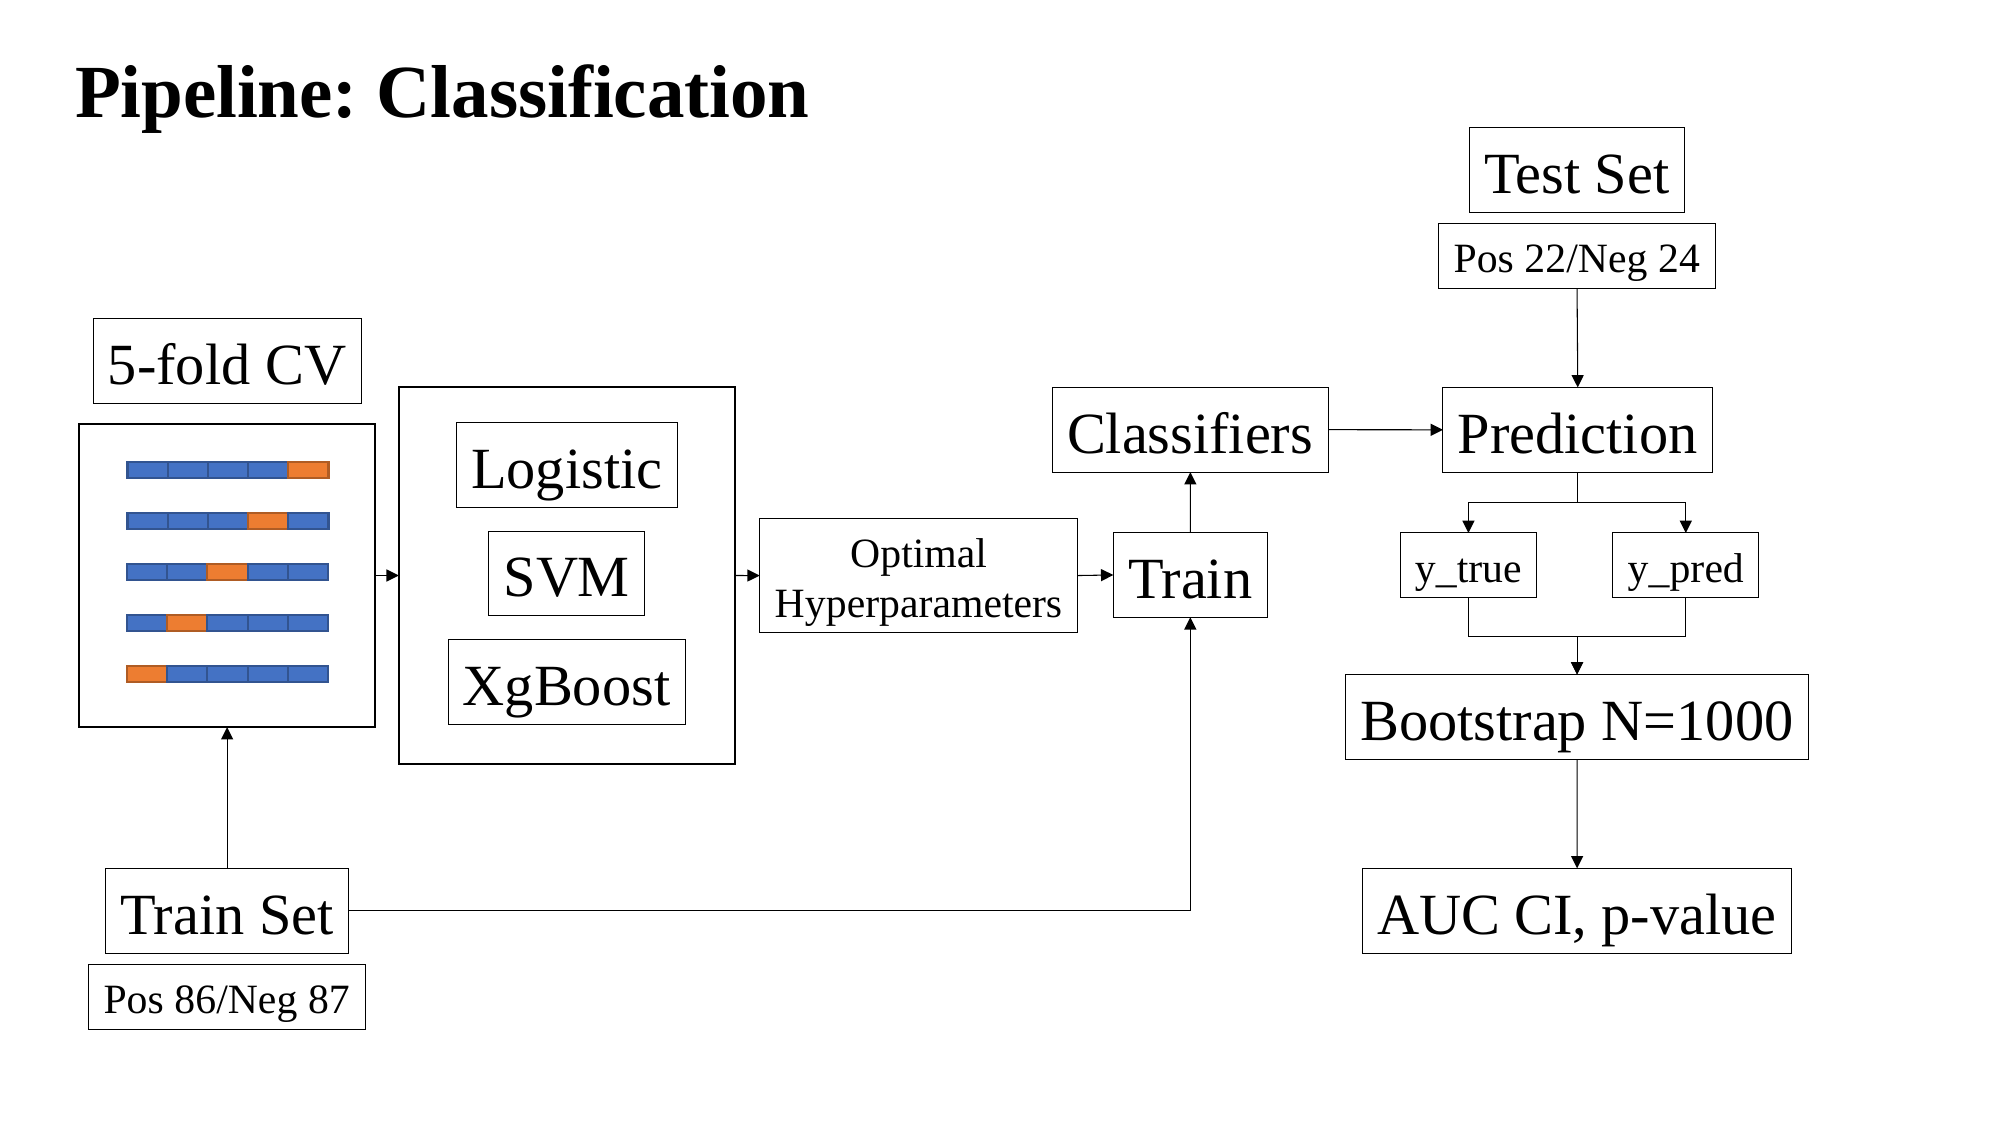

Pipeline: Classification
Test Set
Pos 22/Neg 24
5-fold CV

Classifiers
Prediction
Logistic

Optimal
Hyperparameters
SVM
Train
y_true
y_pred

XgBoost

Bootstrap N=1000
Train Set
AUC CI, p-value
Pos 86/Neg 87